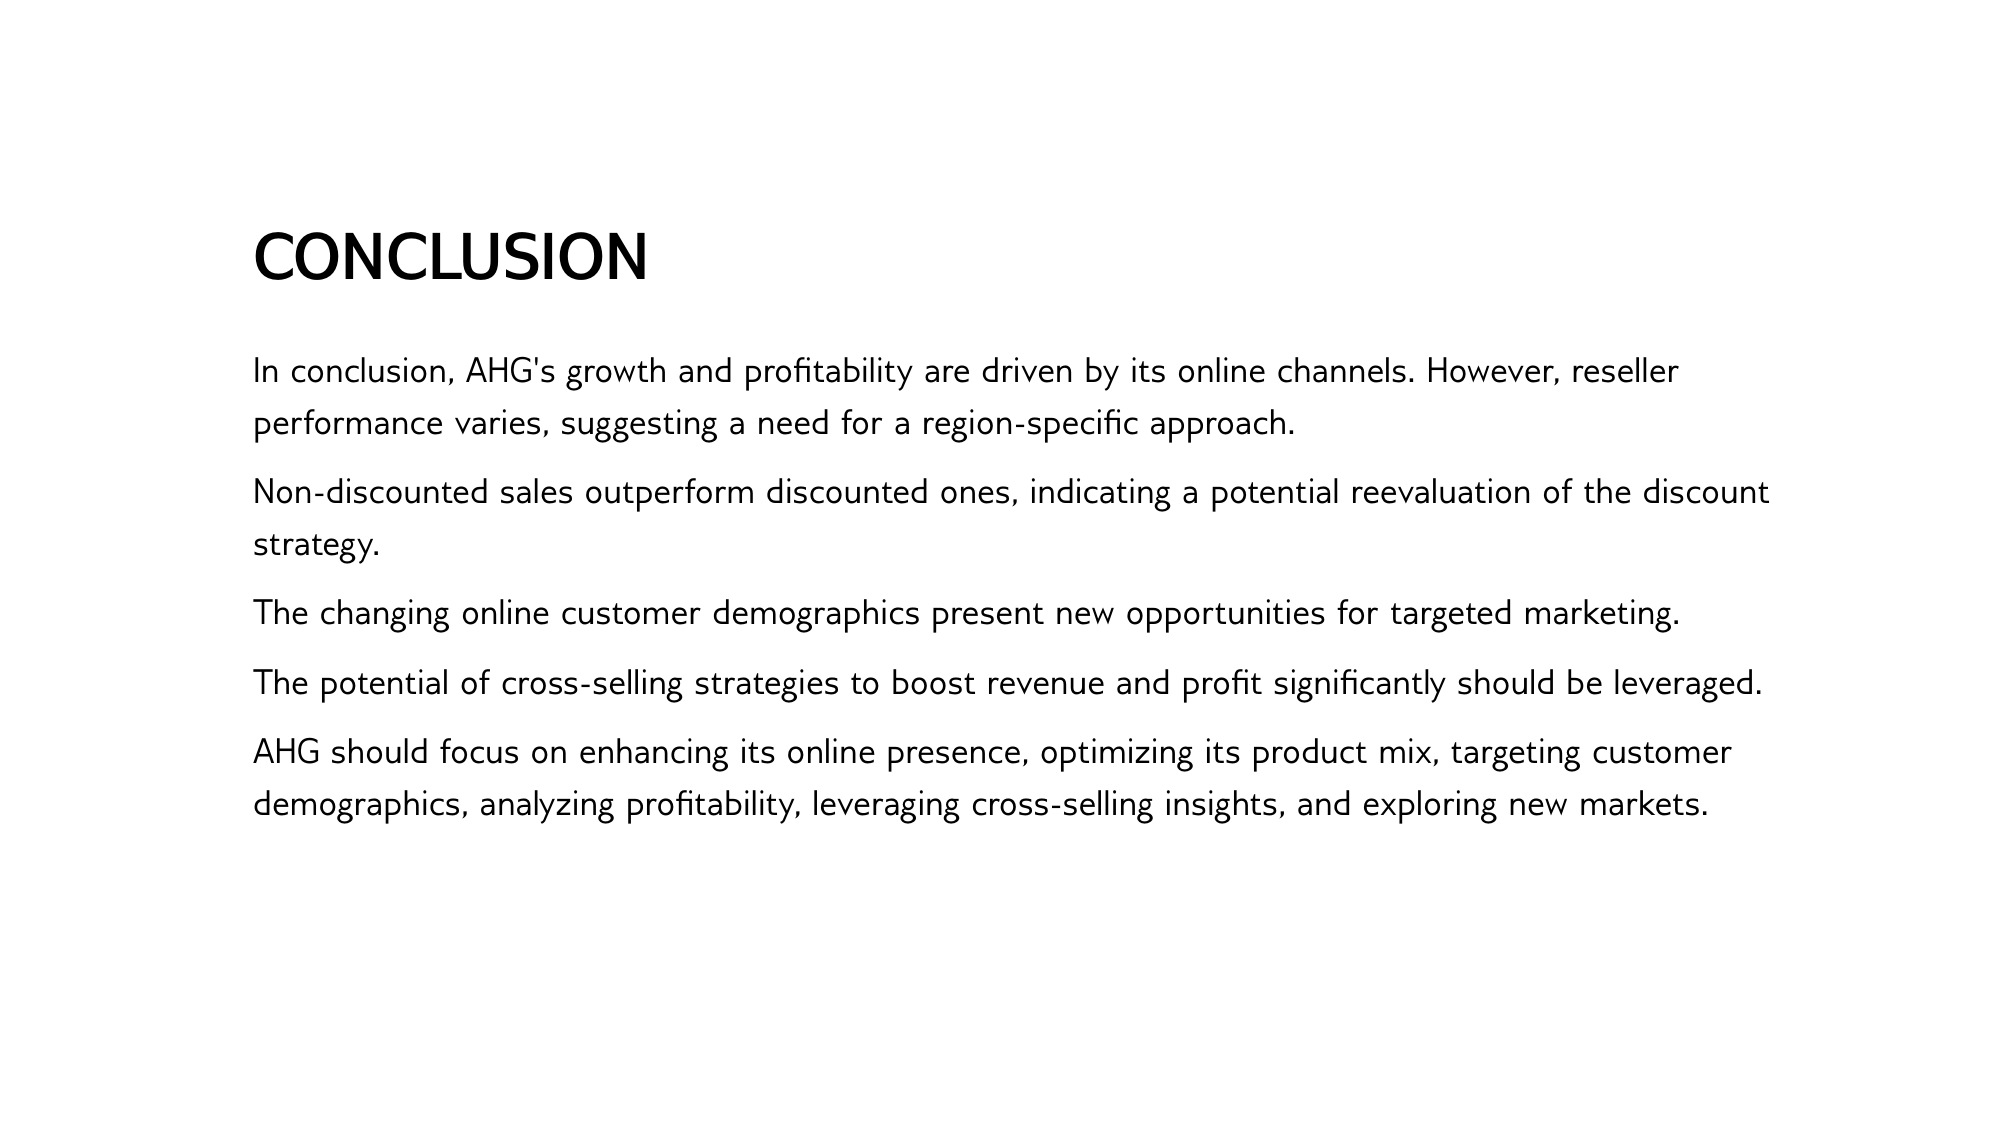

# conclusion
In conclusion, AHG's growth and profitability are driven by its online channels. However, reseller performance varies, suggesting a need for a region-specific approach.
Non-discounted sales outperform discounted ones, indicating a potential reevaluation of the discount strategy.
The changing online customer demographics present new opportunities for targeted marketing.
The potential of cross-selling strategies to boost revenue and profit significantly should be leveraged.
AHG should focus on enhancing its online presence, optimizing its product mix, targeting customer demographics, analyzing profitability, leveraging cross-selling insights, and exploring new markets.